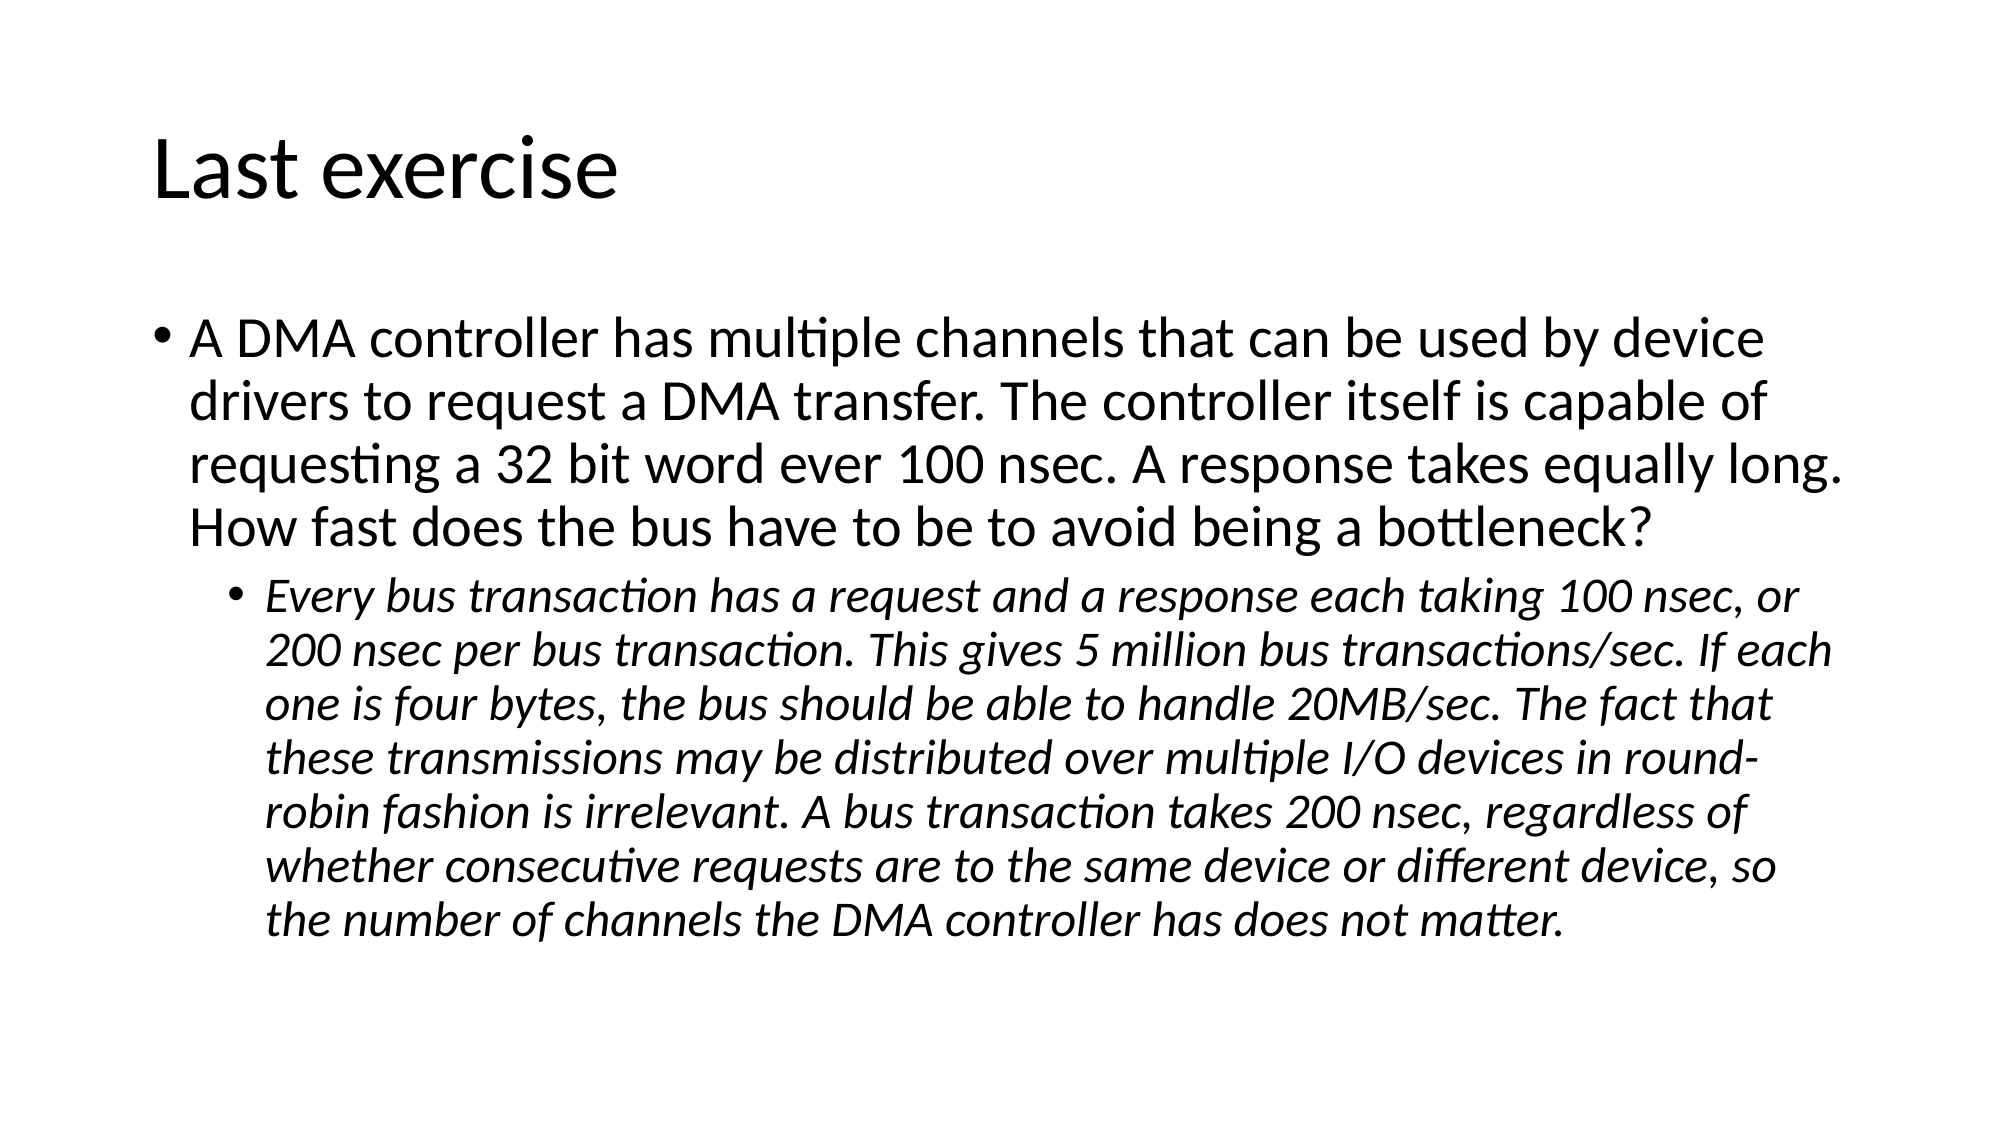

# Last exercise
A DMA controller has multiple channels that can be used by device drivers to request a DMA transfer. The controller itself is capable of requesting a 32 bit word ever 100 nsec. A response takes equally long. How fast does the bus have to be to avoid being a bottleneck?
Every bus transaction has a request and a response each taking 100 nsec, or 200 nsec per bus transaction. This gives 5 million bus transactions/sec. If each one is four bytes, the bus should be able to handle 20MB/sec. The fact that these transmissions may be distributed over multiple I/O devices in round-robin fashion is irrelevant. A bus transaction takes 200 nsec, regardless of whether consecutive requests are to the same device or different device, so the number of channels the DMA controller has does not matter.